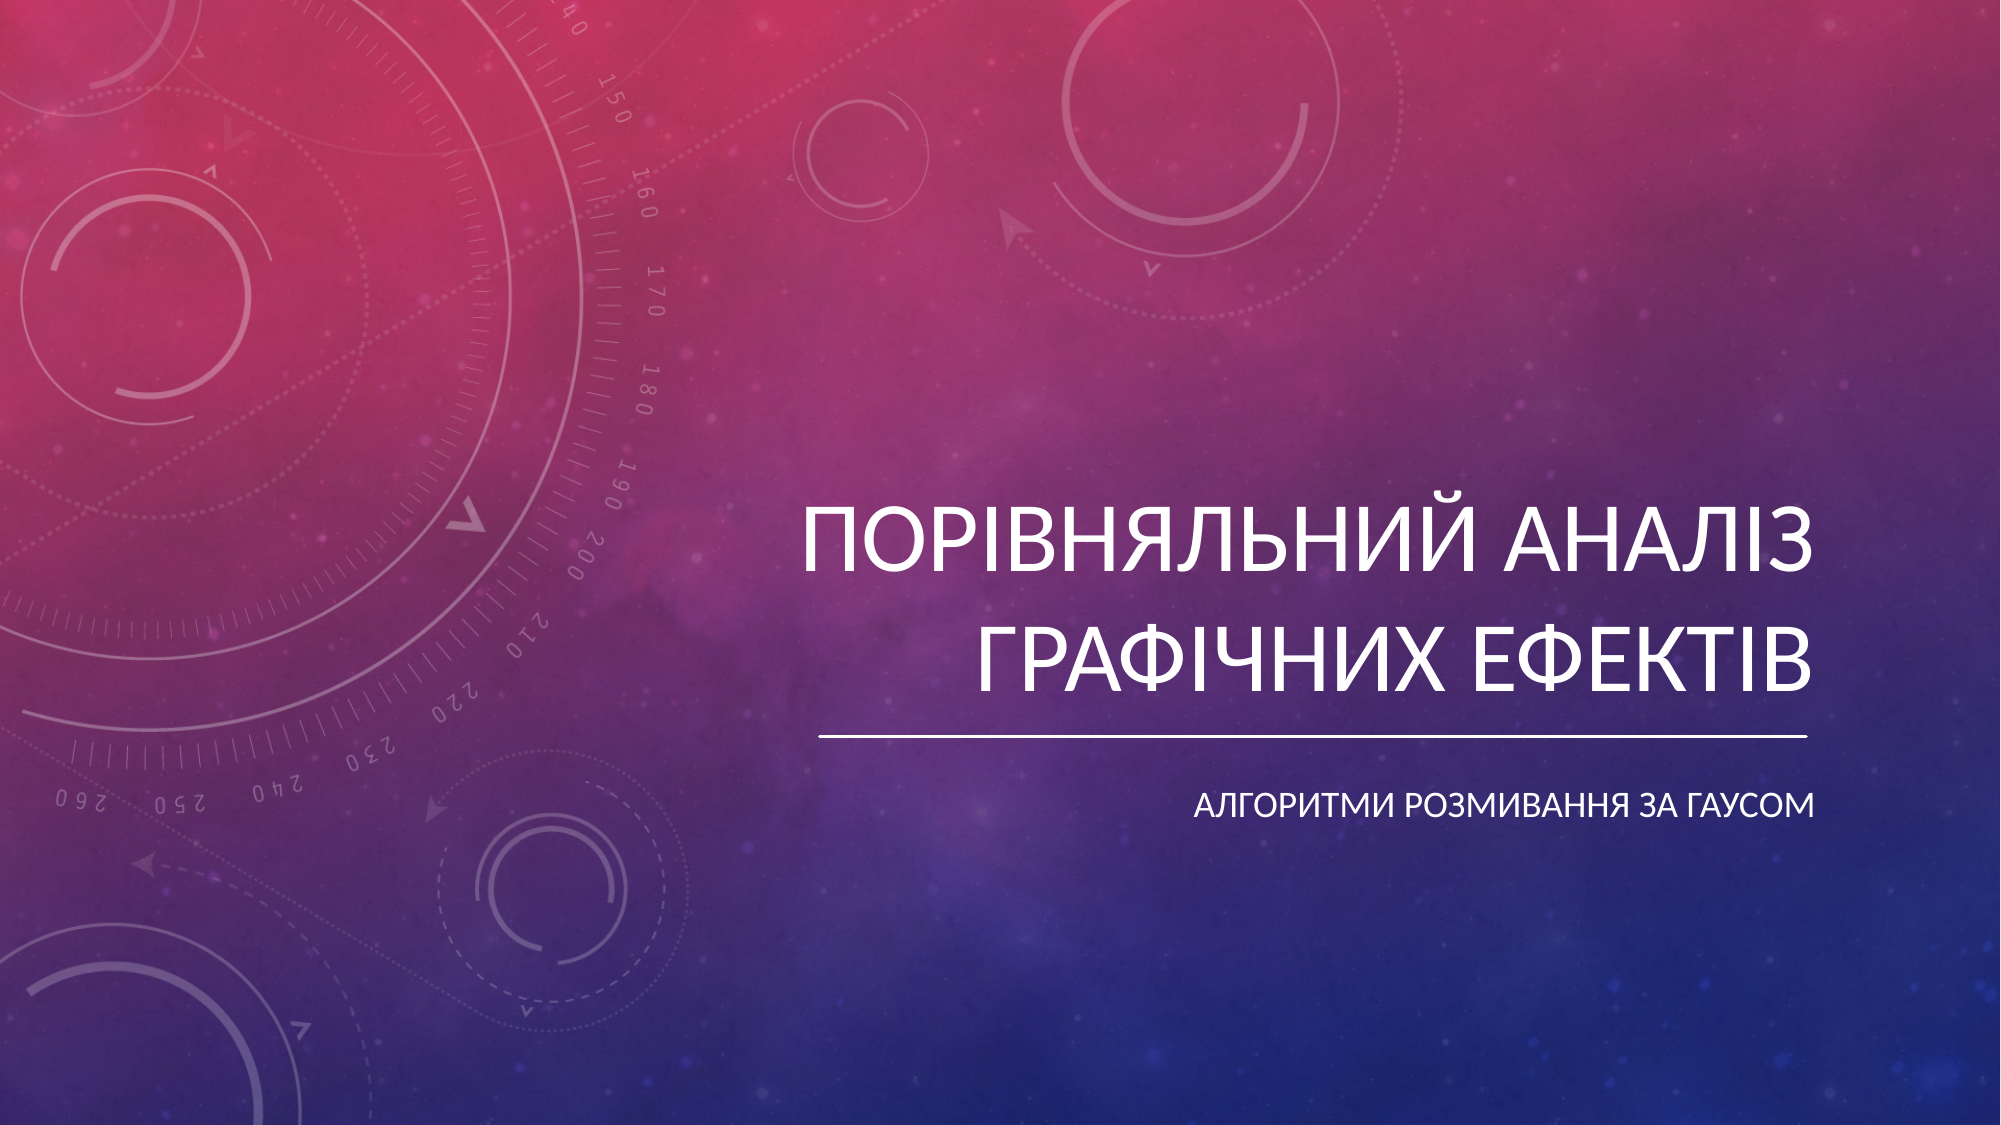

# Порівняльний аналіз графічних ефектів
Алгоритми розмивання за Гаусом